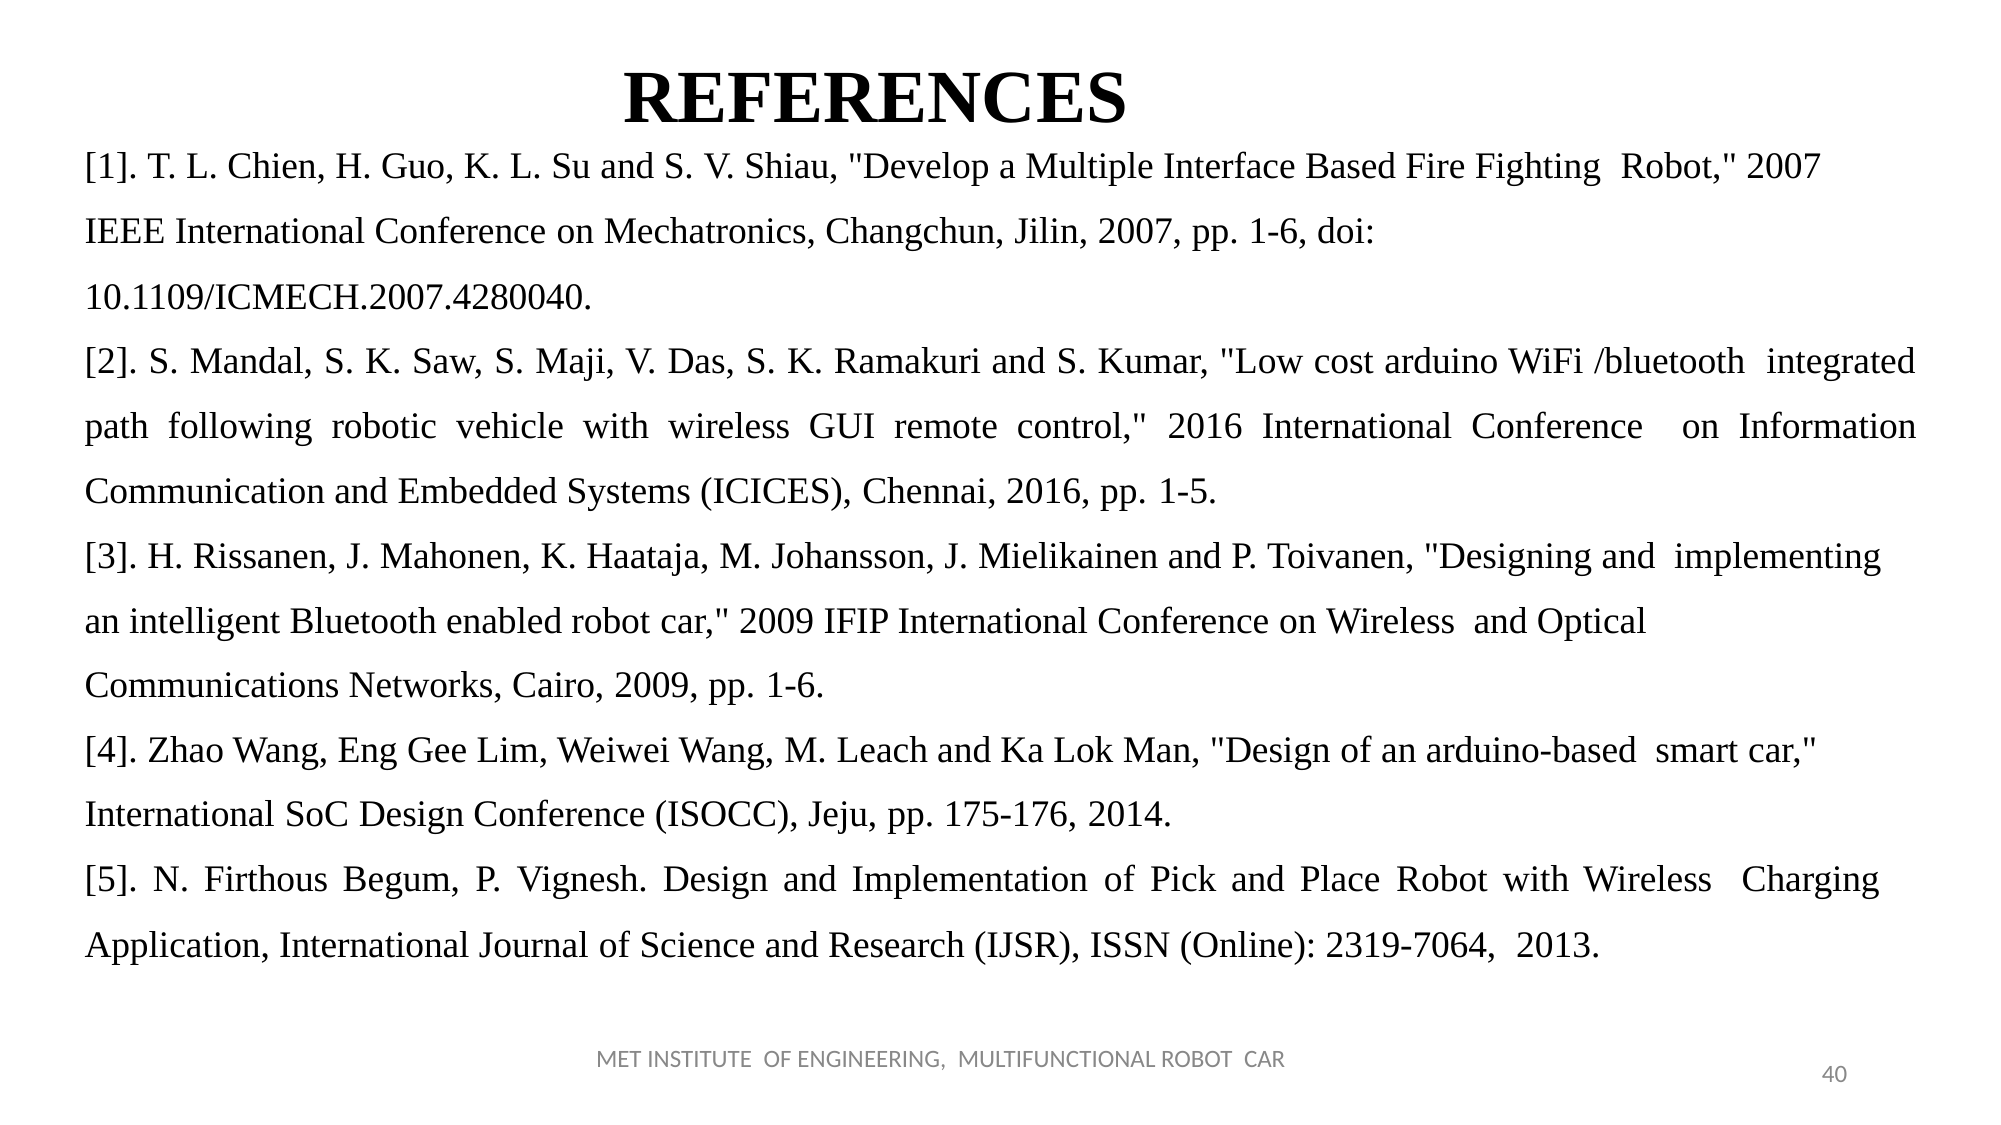

[1]. T. L. Chien, H. Guo, K. L. Su and S. V. Shiau, "Develop a Multiple Interface Based Fire Fighting  Robot," 2007 IEEE International Conference on Mechatronics, Changchun, Jilin, 2007, pp. 1-6, doi:  10.1109/ICMECH.2007.4280040.
[2]. S. Mandal, S. K. Saw, S. Maji, V. Das, S. K. Ramakuri and S. Kumar, "Low cost arduino WiFi /bluetooth  integrated path following robotic vehicle with wireless GUI remote control," 2016 International Conference  on Information Communication and Embedded Systems (ICICES), Chennai, 2016, pp. 1-5.
[3]. H. Rissanen, J. Mahonen, K. Haataja, M. Johansson, J. Mielikainen and P. Toivanen, "Designing and  implementing an intelligent Bluetooth enabled robot car," 2009 IFIP International Conference on Wireless  and Optical Communications Networks, Cairo, 2009, pp. 1-6.
[4]. Zhao Wang, Eng Gee Lim, Weiwei Wang, M. Leach and Ka Lok Man, "Design of an arduino-based  smart car," International SoC Design Conference (ISOCC), Jeju, pp. 175-176, 2014.
[5]. N. Firthous Begum, P. Vignesh. Design and Implementation of Pick and Place Robot with Wireless  Charging Application, International Journal of Science and Research (IJSR), ISSN (Online): 2319-7064,  2013.

       REFERENCES
MET INSTITUTE  OF ENGINEERING,  MULTIFUNCTIONAL ROBOT  CAR

40